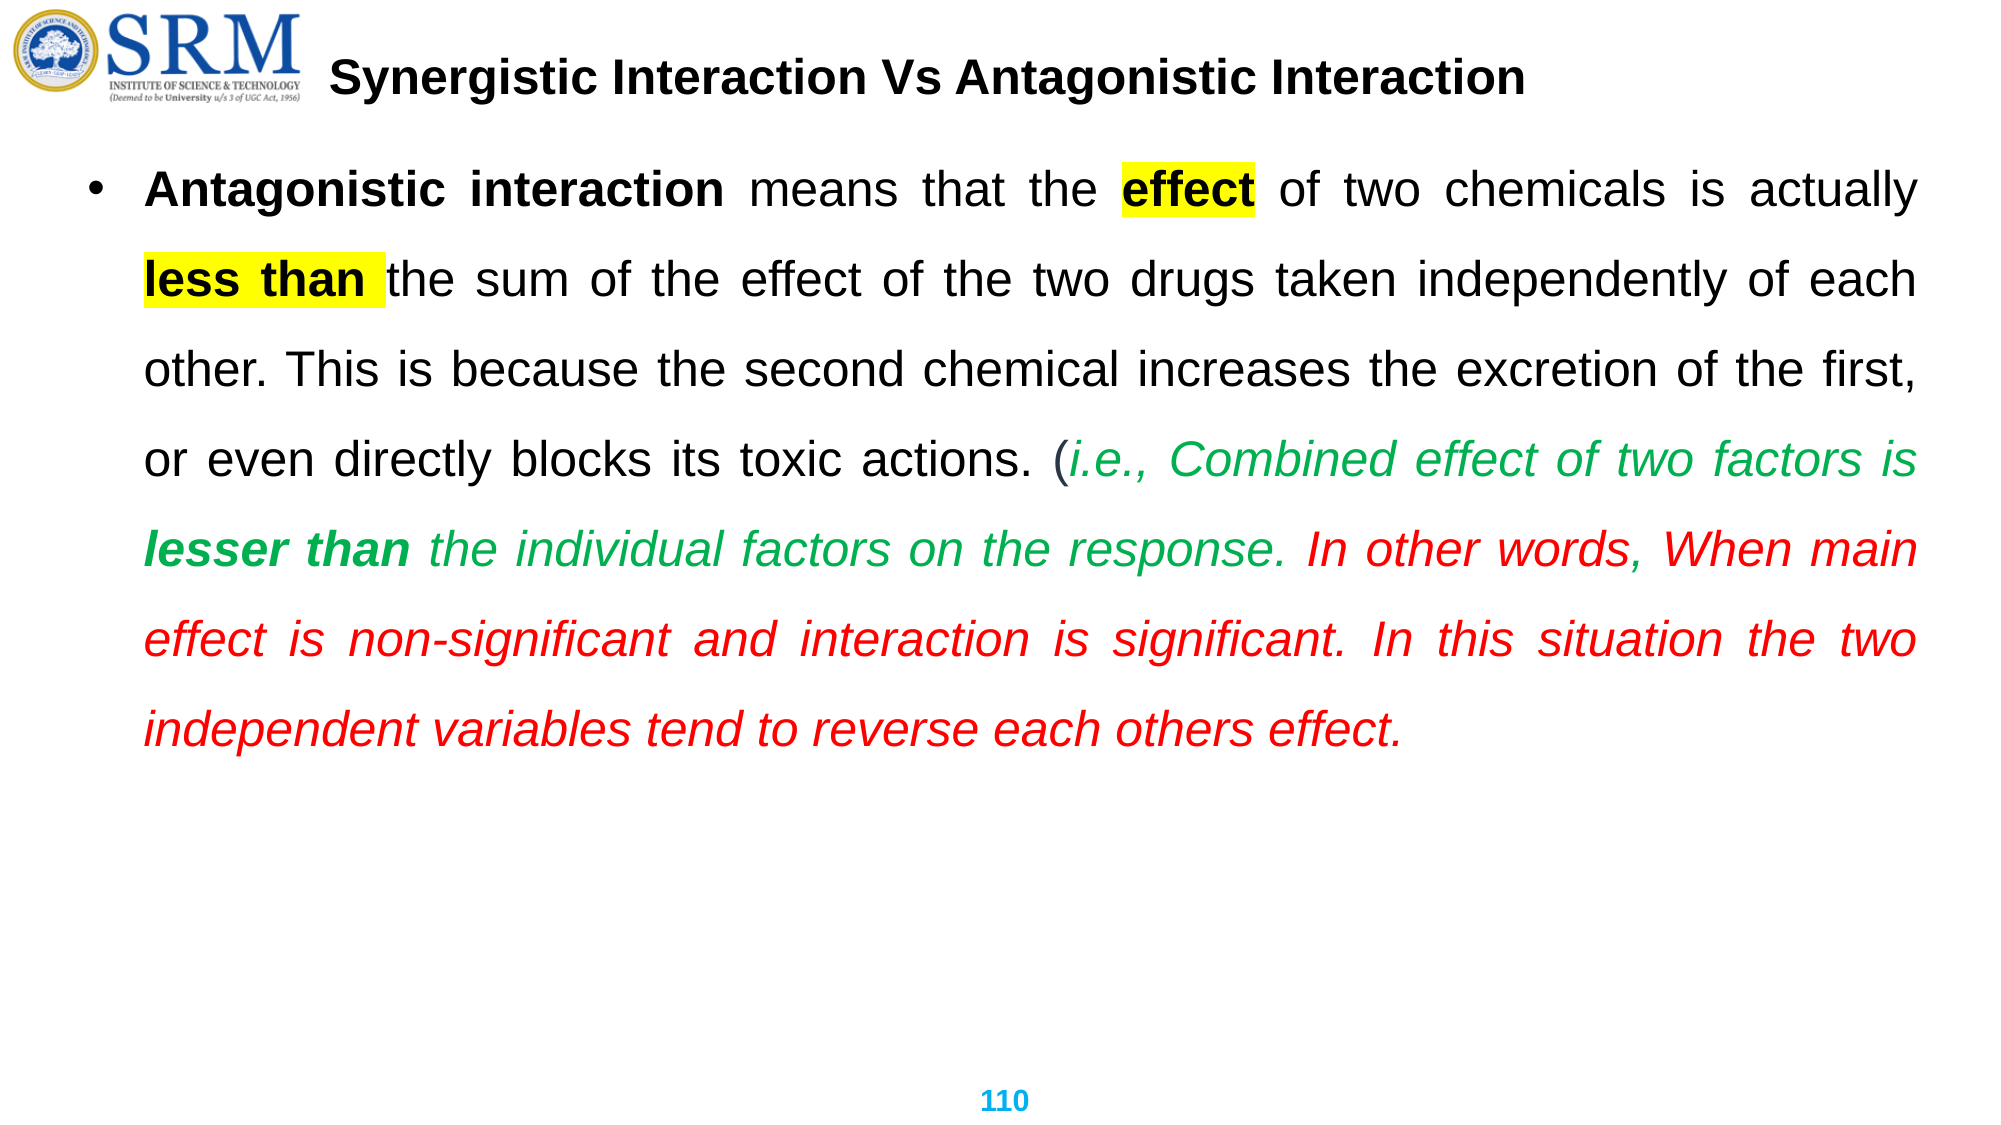

# Synergistic Interaction Vs Antagonistic Interaction
Antagonistic interaction means that the effect of two chemicals is actually less than the sum of the effect of the two drugs taken independently of each other. This is because the second chemical increases the excretion of the first, or even directly blocks its toxic actions. (i.e., Combined effect of two factors is lesser than the individual factors on the response. In other words, When main effect is non-significant and interaction is significant. In this situation the two independent variables tend to reverse each others effect.
110